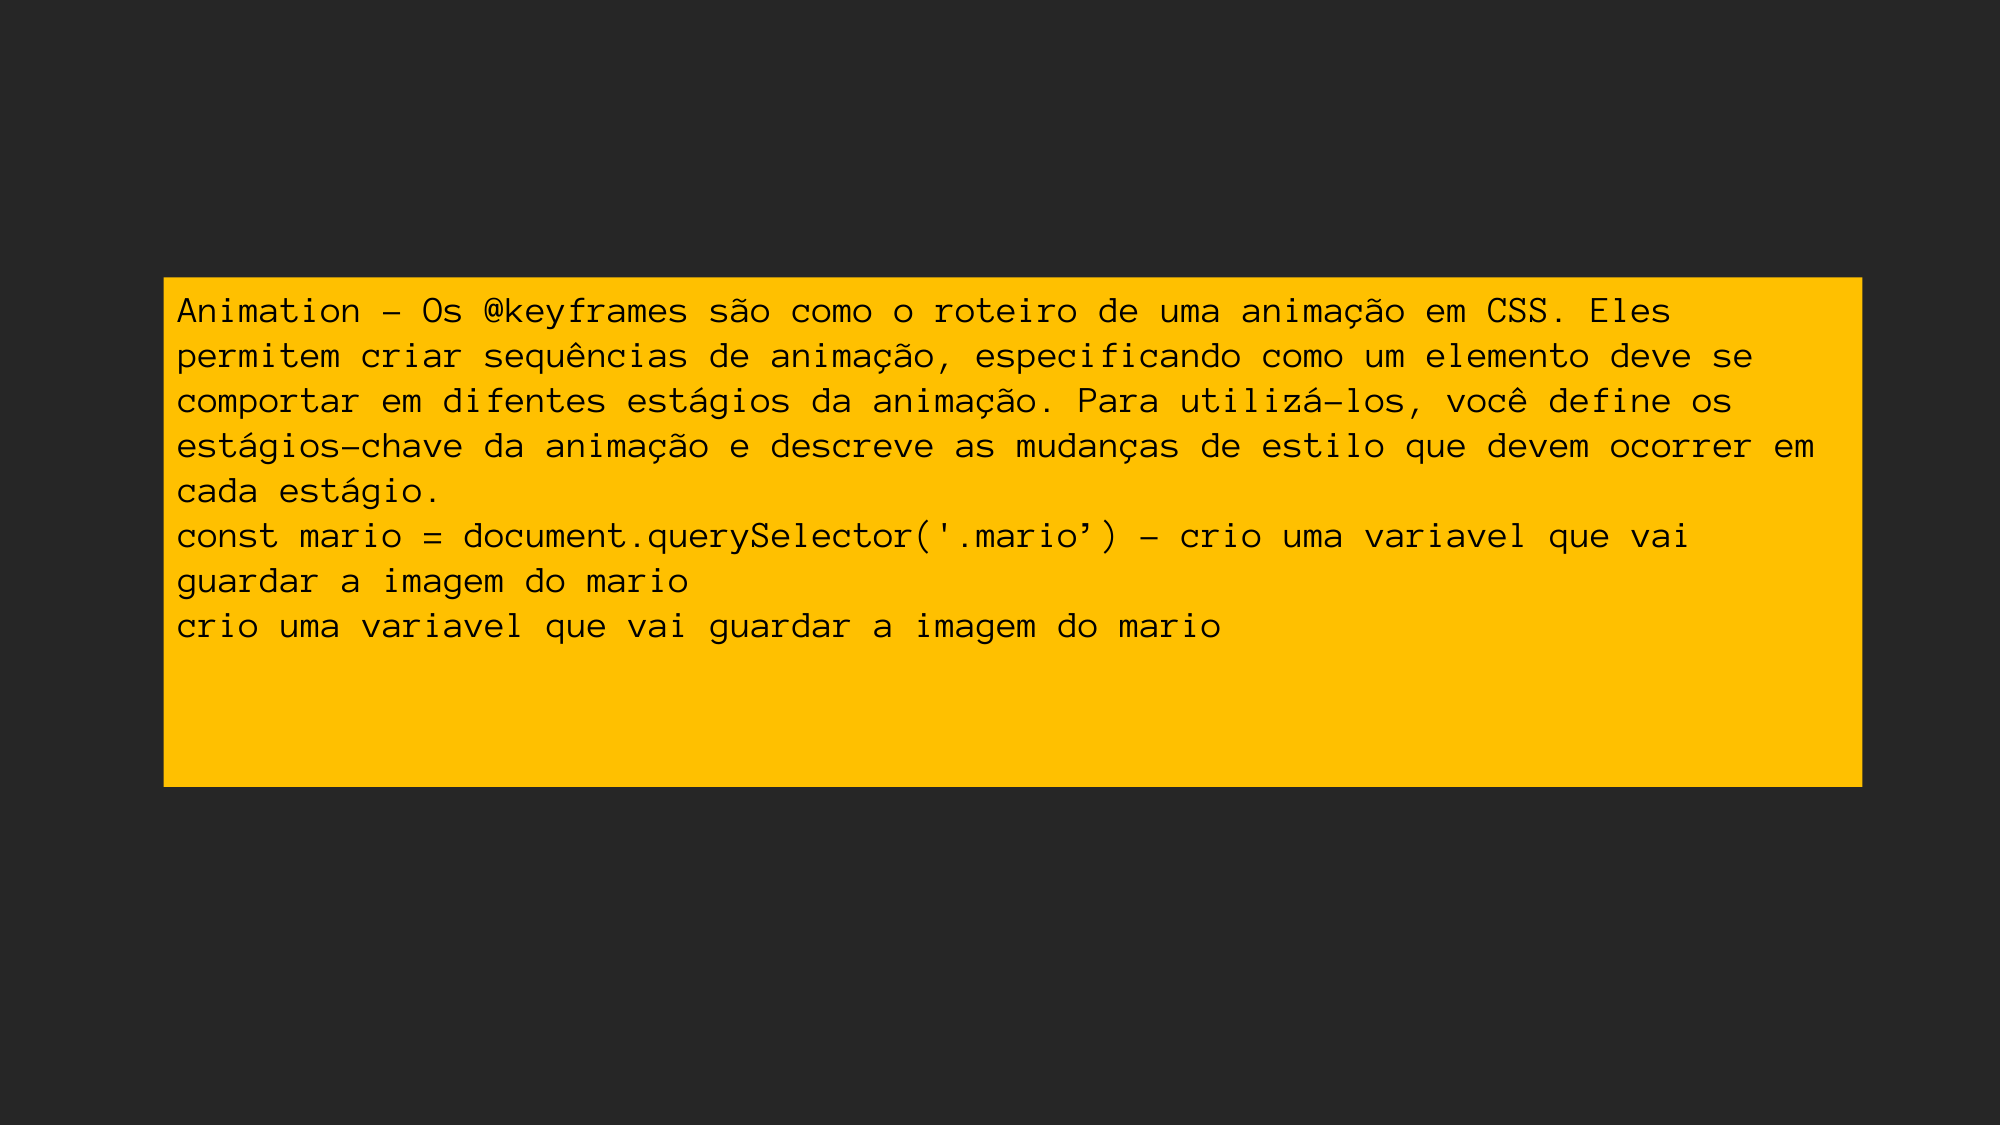

Animation - Os @keyframes são como o roteiro de uma animação em CSS. Eles permitem criar sequências de animação, especificando como um elemento deve se comportar em difentes estágios da animação. Para utilizá-los, você define os estágios-chave da animação e descreve as mudanças de estilo que devem ocorrer em cada estágio.
const mario = document.querySelector('.mario’) - crio uma variavel que vai guardar a imagem do mario
crio uma variavel que vai guardar a imagem do mario